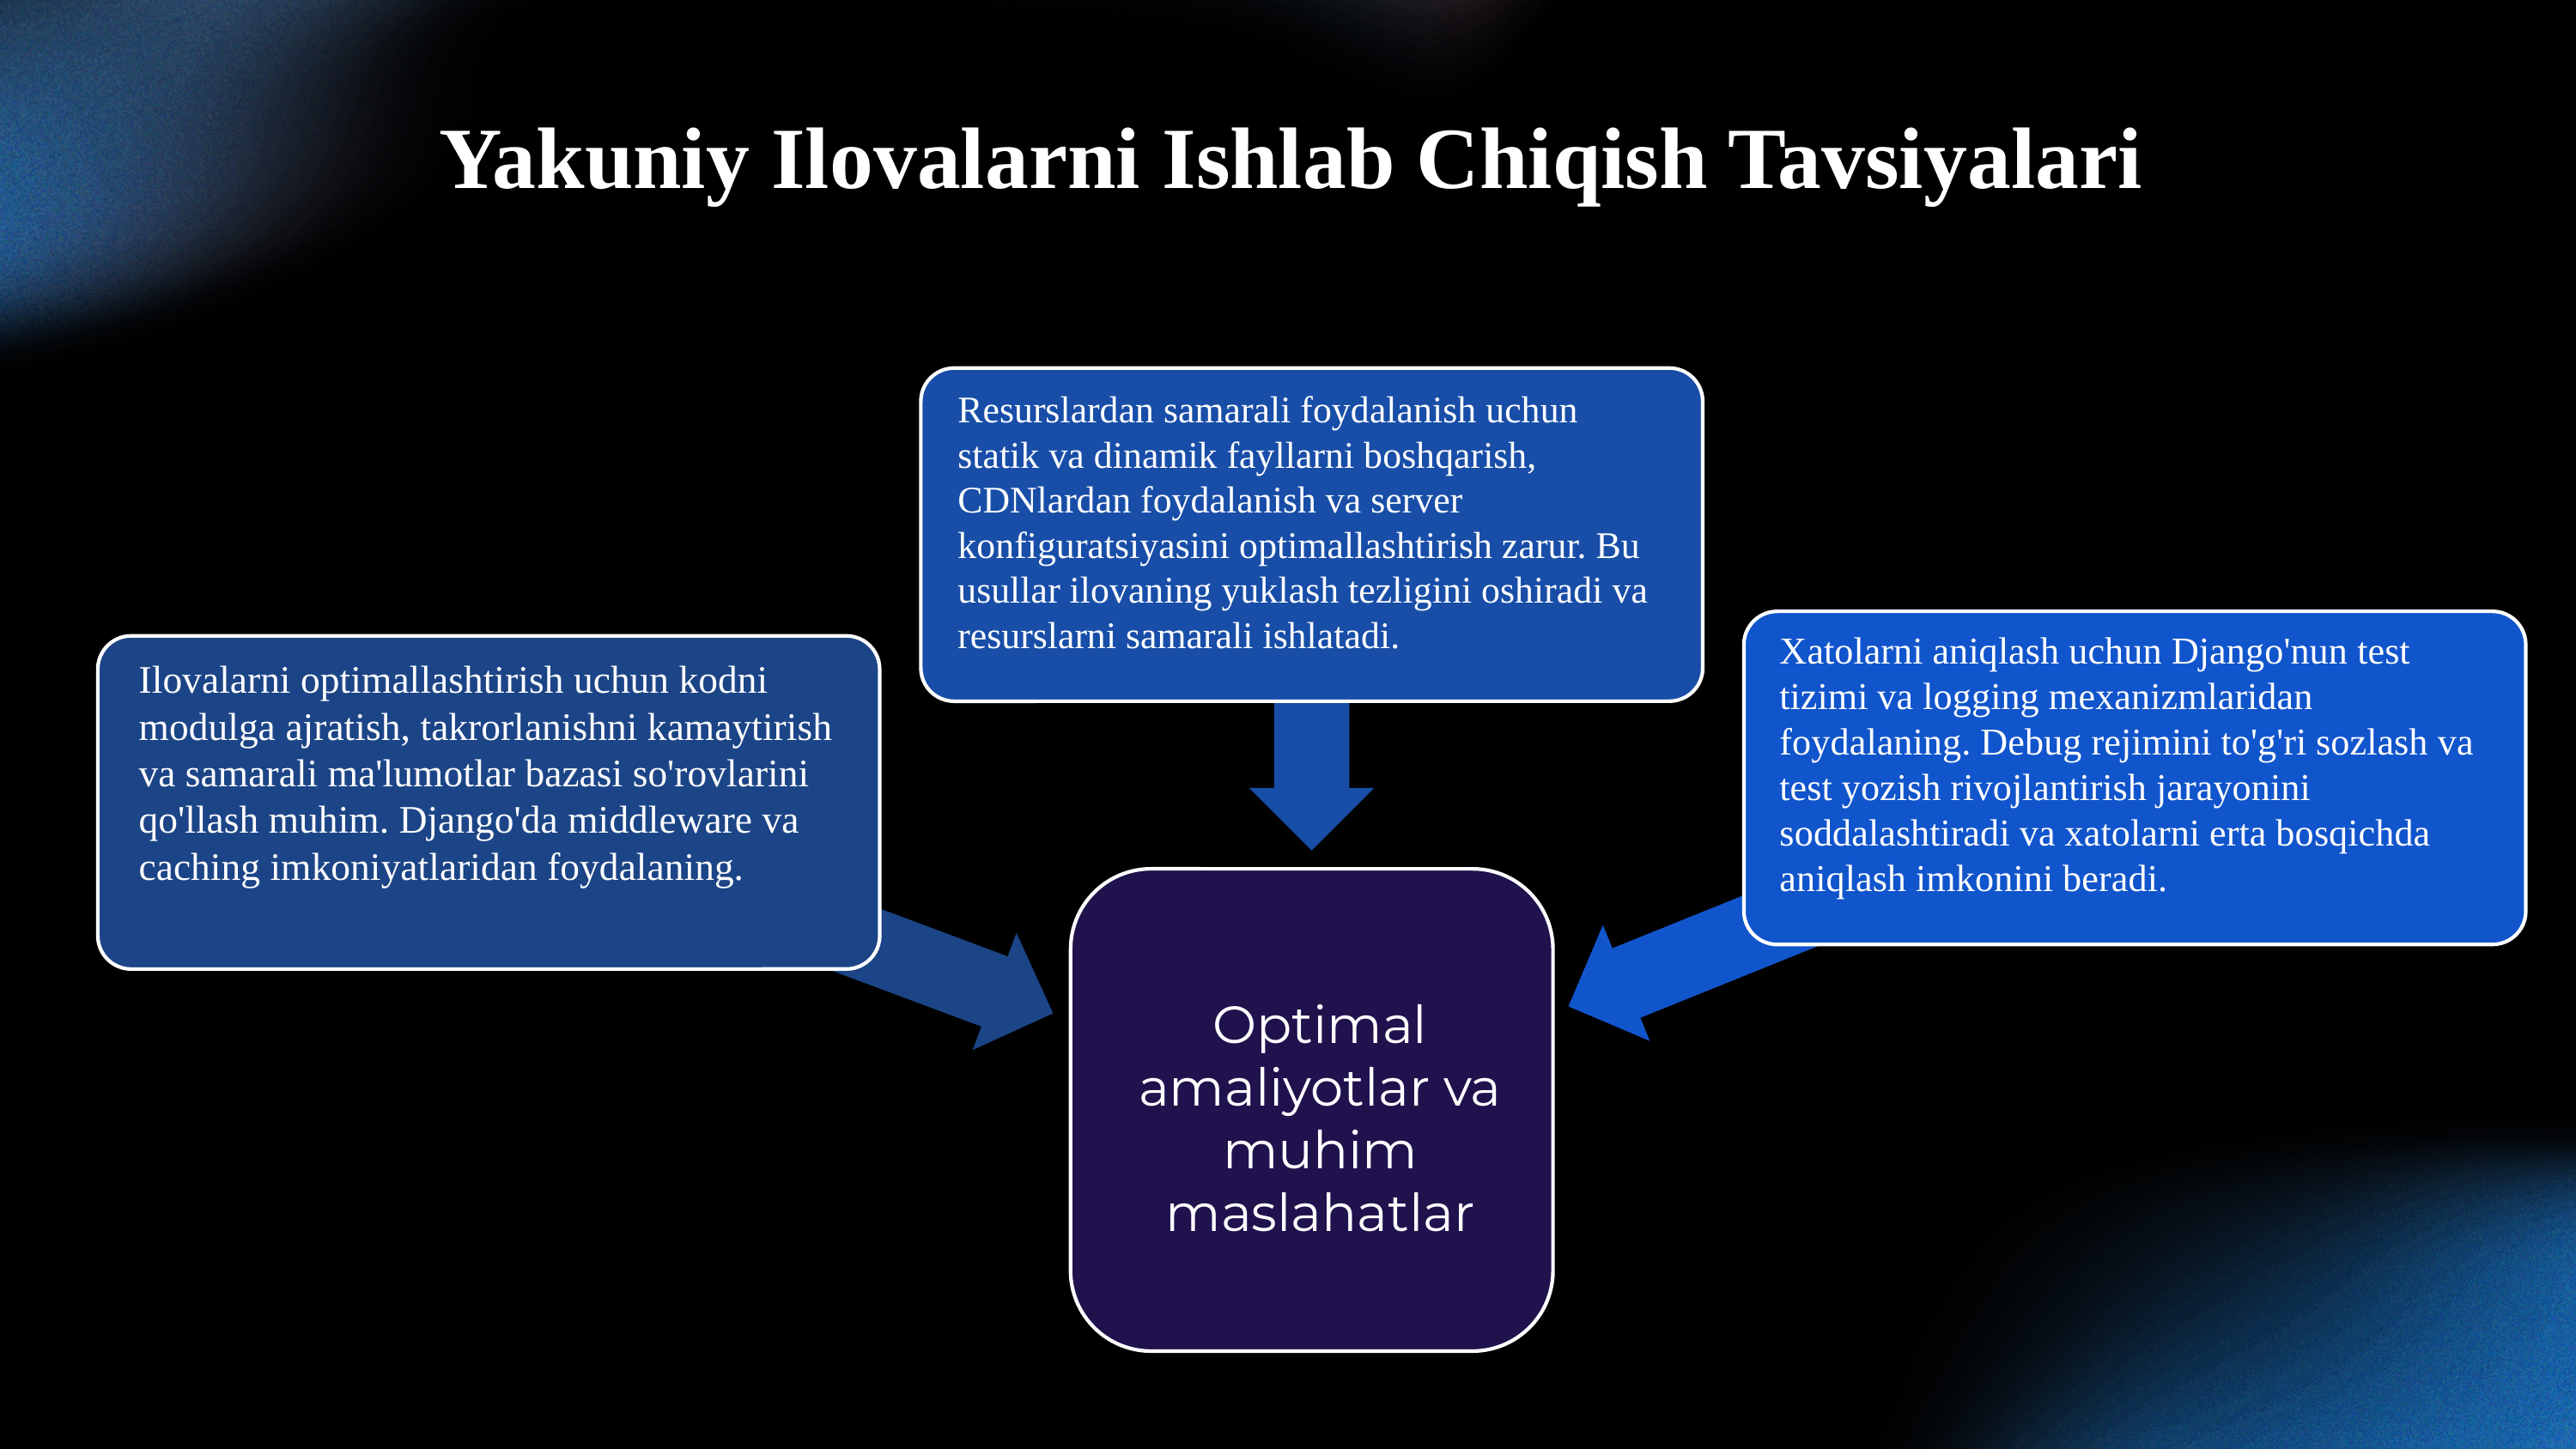

Yakuniy Ilovalarni Ishlab Chiqish Tavsiyalari
Resurslardan samarali foydalanish uchun statik va dinamik fayllarni boshqarish, CDNlardan foydalanish va server konfiguratsiyasini optimallashtirish zarur. Bu usullar ilovaning yuklash tezligini oshiradi va resurslarni samarali ishlatadi.
Xatolarni aniqlash uchun Django'nun test tizimi va logging mexanizmlaridan foydalaning. Debug rejimini to'g'ri sozlash va test yozish rivojlantirish jarayonini soddalashtiradi va xatolarni erta bosqichda aniqlash imkonini beradi.
Ilovalarni optimallashtirish uchun kodni modulga ajratish, takrorlanishni kamaytirish va samarali ma'lumotlar bazasi so'rovlarini qo'llash muhim. Django'da middleware va caching imkoniyatlaridan foydalaning.
Optimal amaliyotlar va muhim maslahatlar